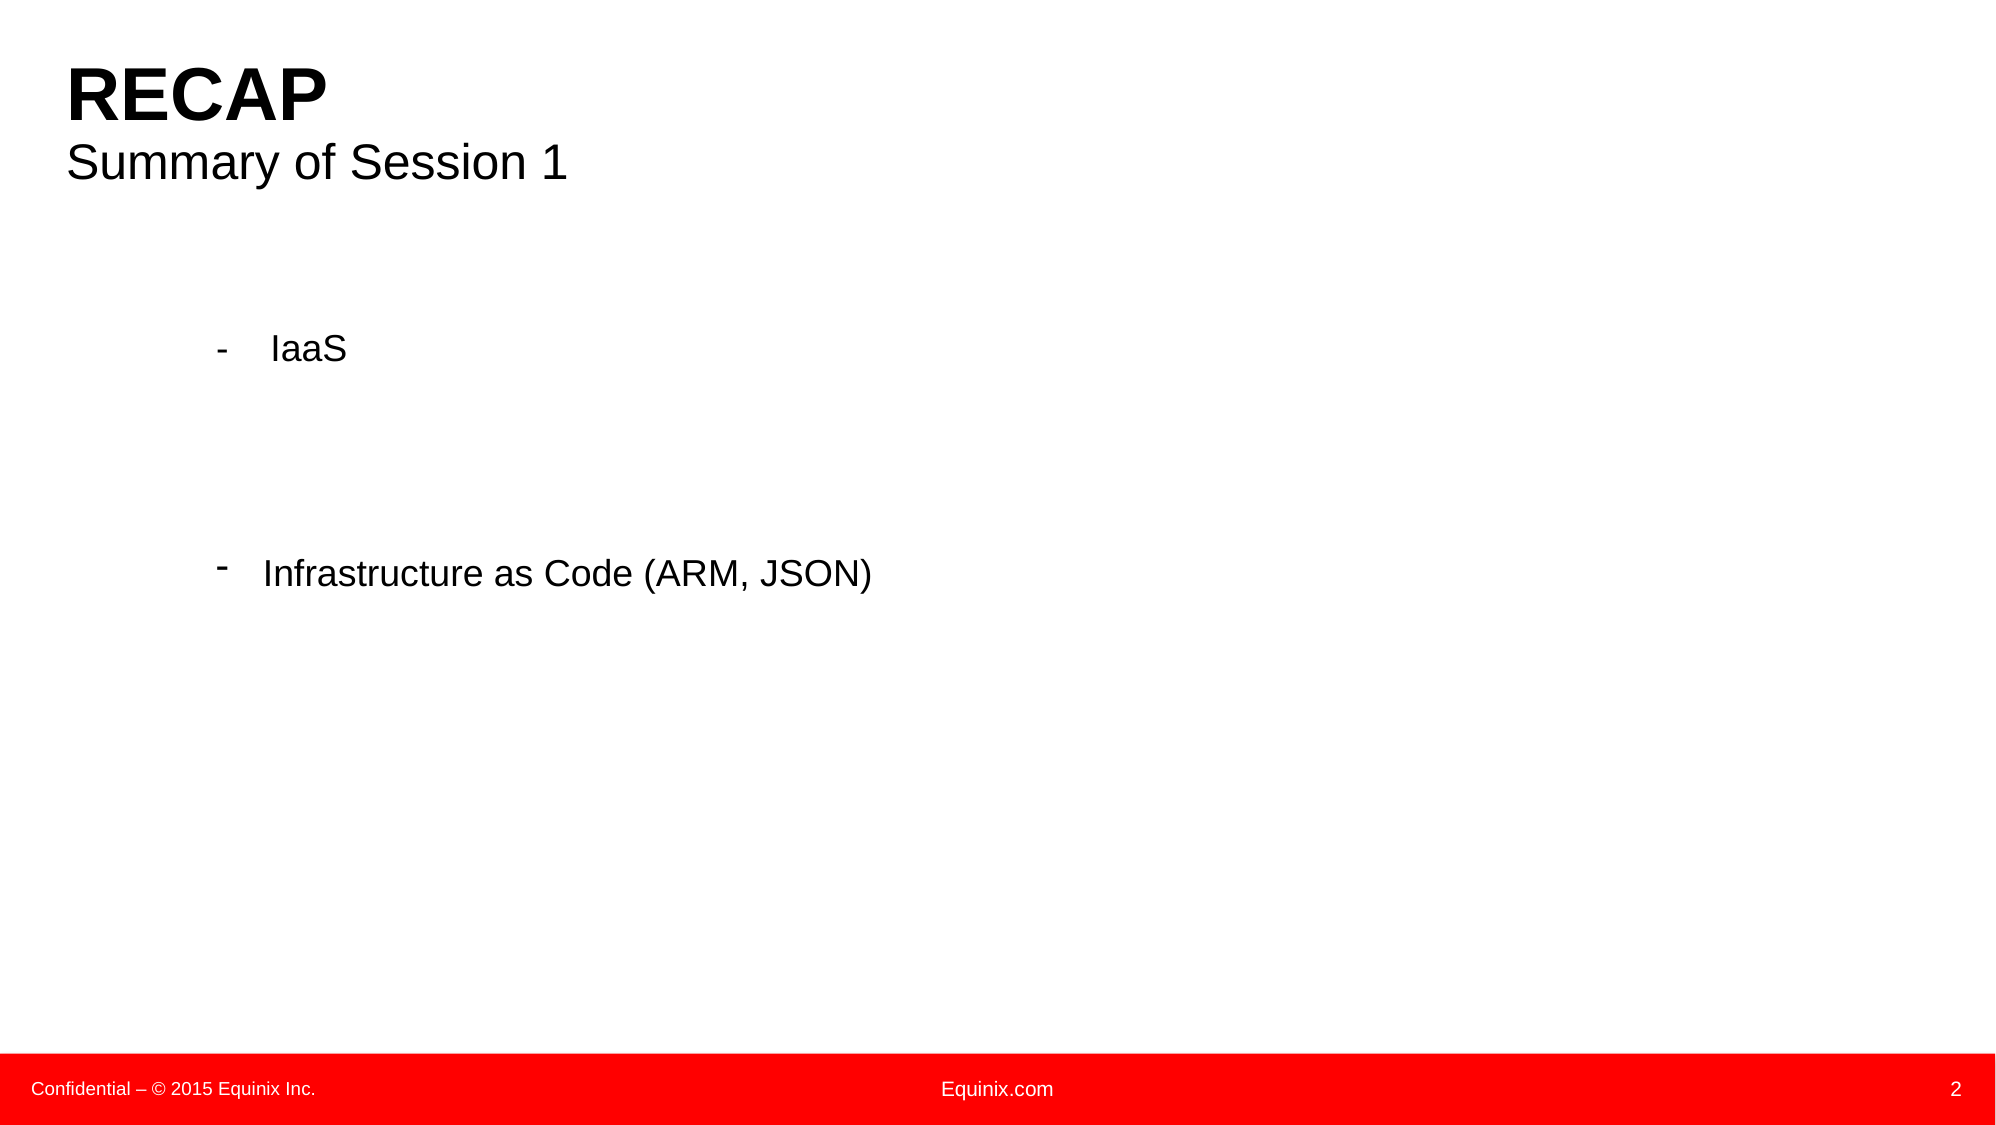

# RECAP
Summary of Session 1

-    IaaS

Infrastructure as Code (ARM, JSON)